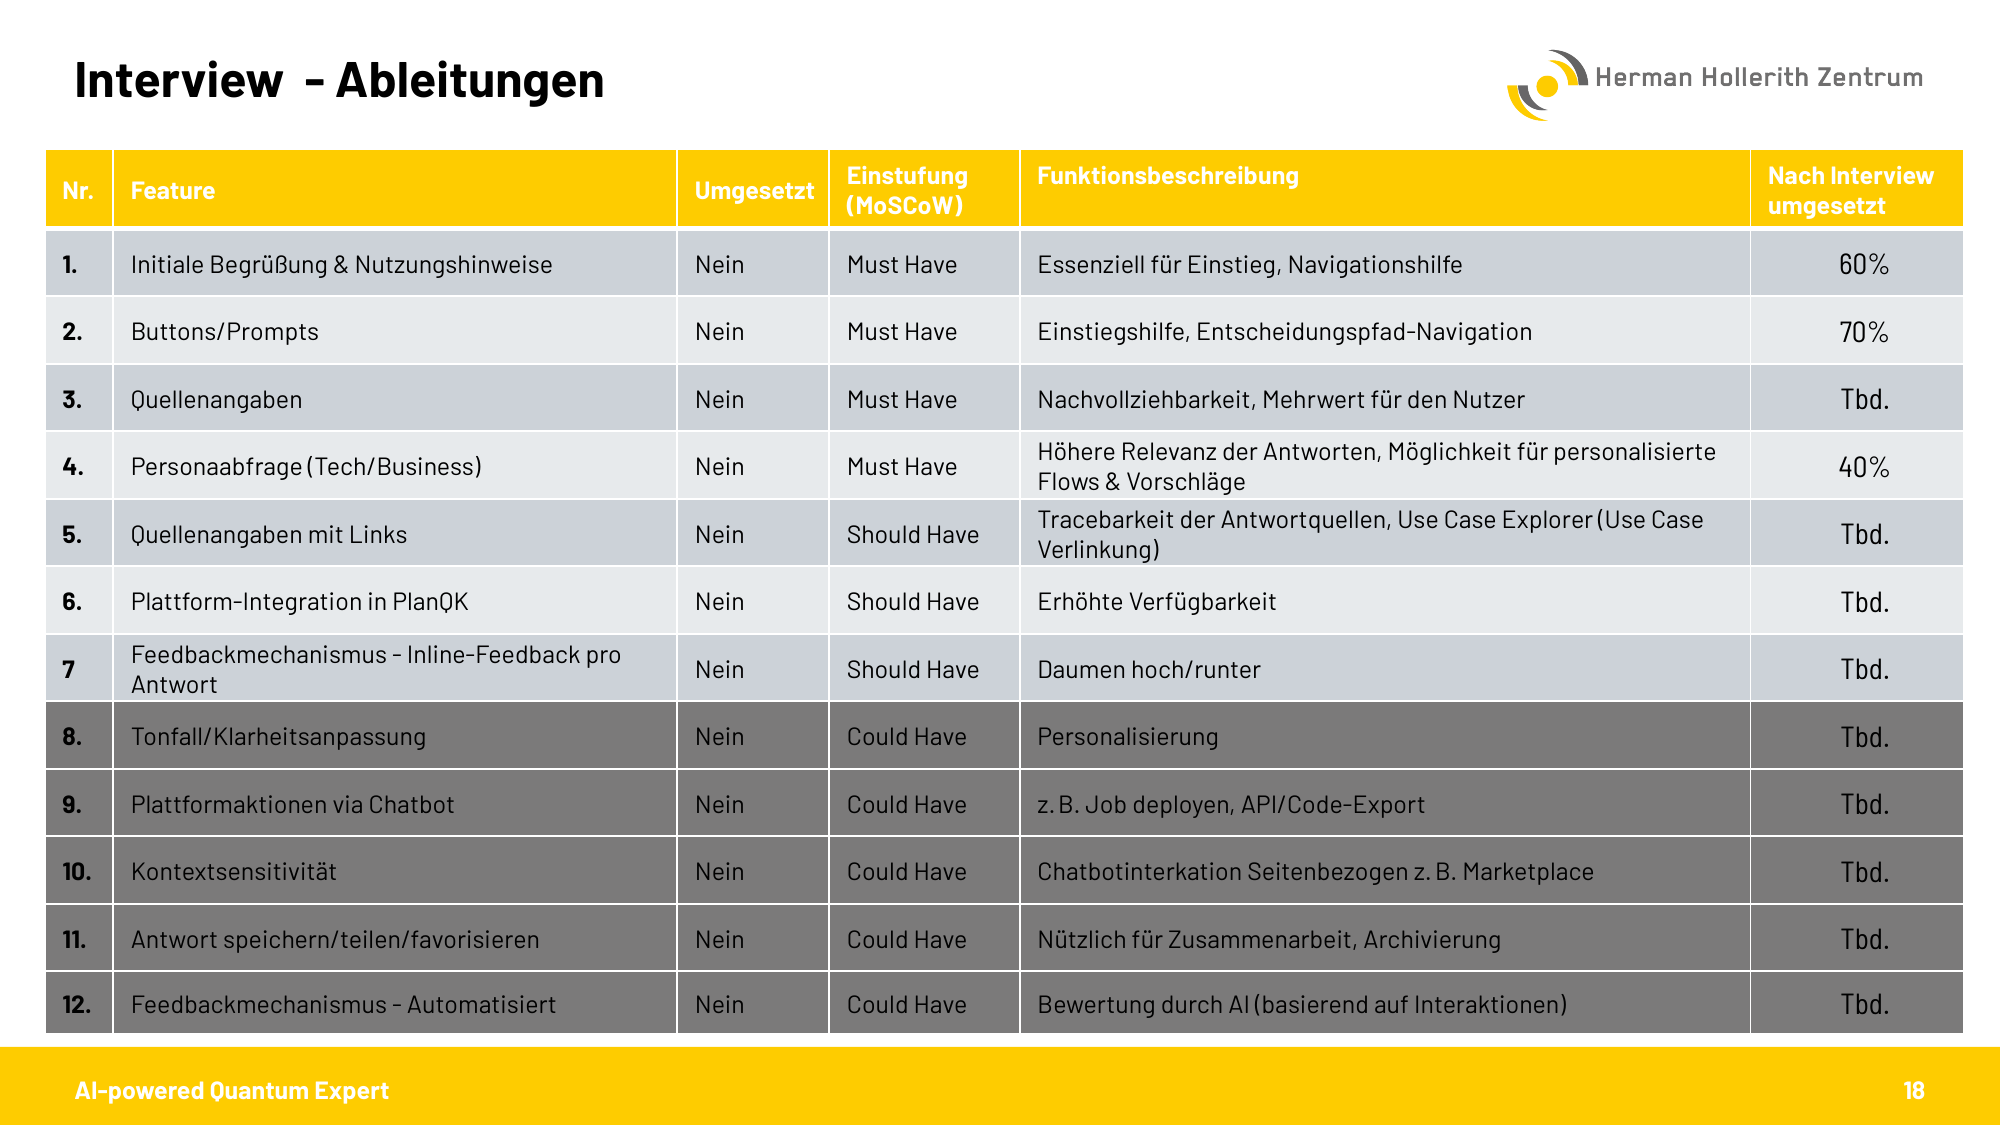

# Interview  - Ableitungen
| Nr. | Feature | Umgesetzt | Einstufung (MoSCoW) | Funktionsbeschreibung | Nach Interview umgesetzt |
| --- | --- | --- | --- | --- | --- |
| 1. | Initiale Begrüßung & Nutzungshinweise | Nein | Must Have | Essenziell für Einstieg, Navigationshilfe | 60% |
| 2. | Buttons/Prompts | Nein | Must Have | Einstiegshilfe, Entscheidungspfad-Navigation | 70% |
| 3. | Quellenangaben | Nein | Must Have | Nachvollziehbarkeit, Mehrwert für den Nutzer | Tbd. |
| 4. | Personaabfrage (Tech/Business) | Nein | Must Have | Höhere Relevanz der Antworten, Möglichkeit für personalisierte Flows & Vorschläge | 40% |
| 5. | Quellenangaben mit Links | Nein | Should Have | Tracebarkeit der Antwortquellen, Use Case Explorer (Use Case Verlinkung) | Tbd. |
| 6. | Plattform-Integration in PlanQK | Nein | Should Have | Erhöhte Verfügbarkeit | Tbd. |
| 7 | Feedbackmechanismus - Inline-Feedback pro Antwort | Nein | Should Have | Daumen hoch/runter | Tbd. |
| 8. | Tonfall/Klarheitsanpassung | Nein | Could Have | Personalisierung | Tbd. |
| 9. | Plattformaktionen via Chatbot | Nein | Could Have | z. B. Job deployen, API/Code-Export | Tbd. |
| 10. | Kontextsensitivität | Nein | Could Have | Chatbotinterkation Seitenbezogen z. B. Marketplace | Tbd. |
| 11. | Antwort speichern/teilen/favorisieren | Nein | Could Have | Nützlich für Zusammenarbeit, Archivierung | Tbd. |
| 12. | Feedbackmechanismus - Automatisiert | Nein | Could Have | Bewertung durch AI (basierend auf Interaktionen) | Tbd. |
AI-powered Quantum Expert
18